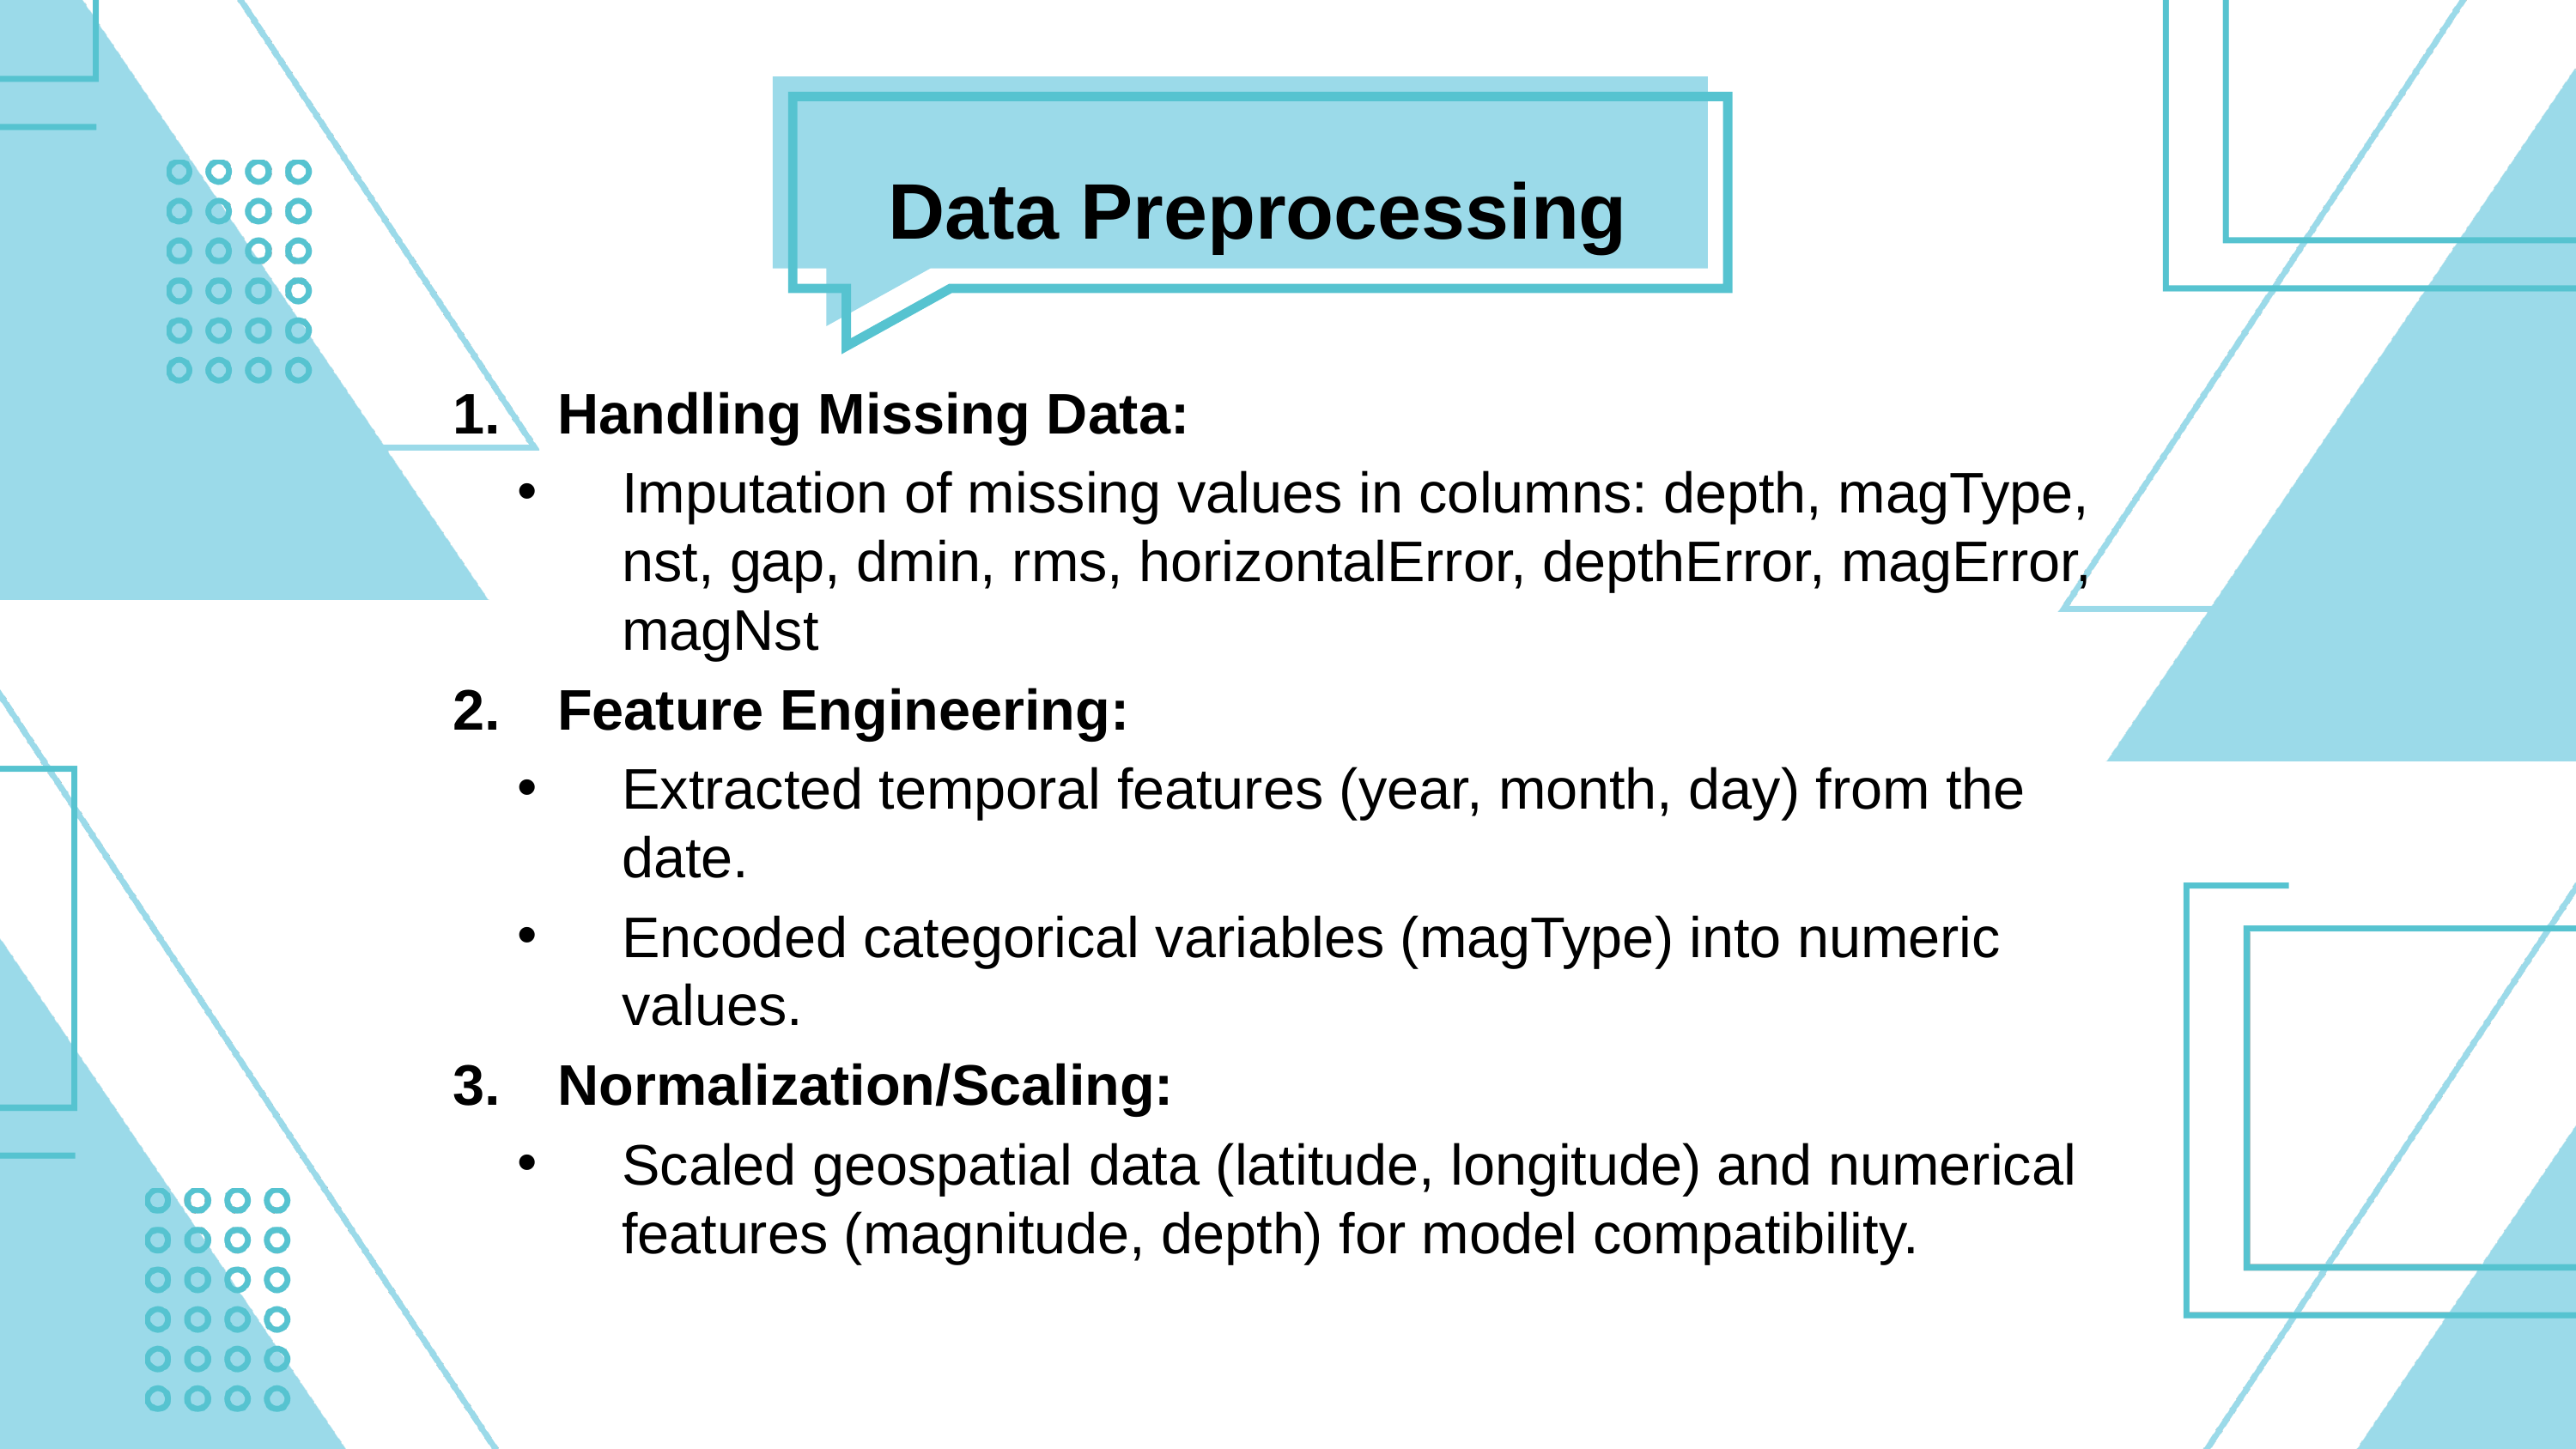

Data Preprocessing
Handling Missing Data:
Imputation of missing values in columns: depth, magType, nst, gap, dmin, rms, horizontalError, depthError, magError, magNst
Feature Engineering:
Extracted temporal features (year, month, day) from the date.
Encoded categorical variables (magType) into numeric values.
Normalization/Scaling:
Scaled geospatial data (latitude, longitude) and numerical features (magnitude, depth) for model compatibility.